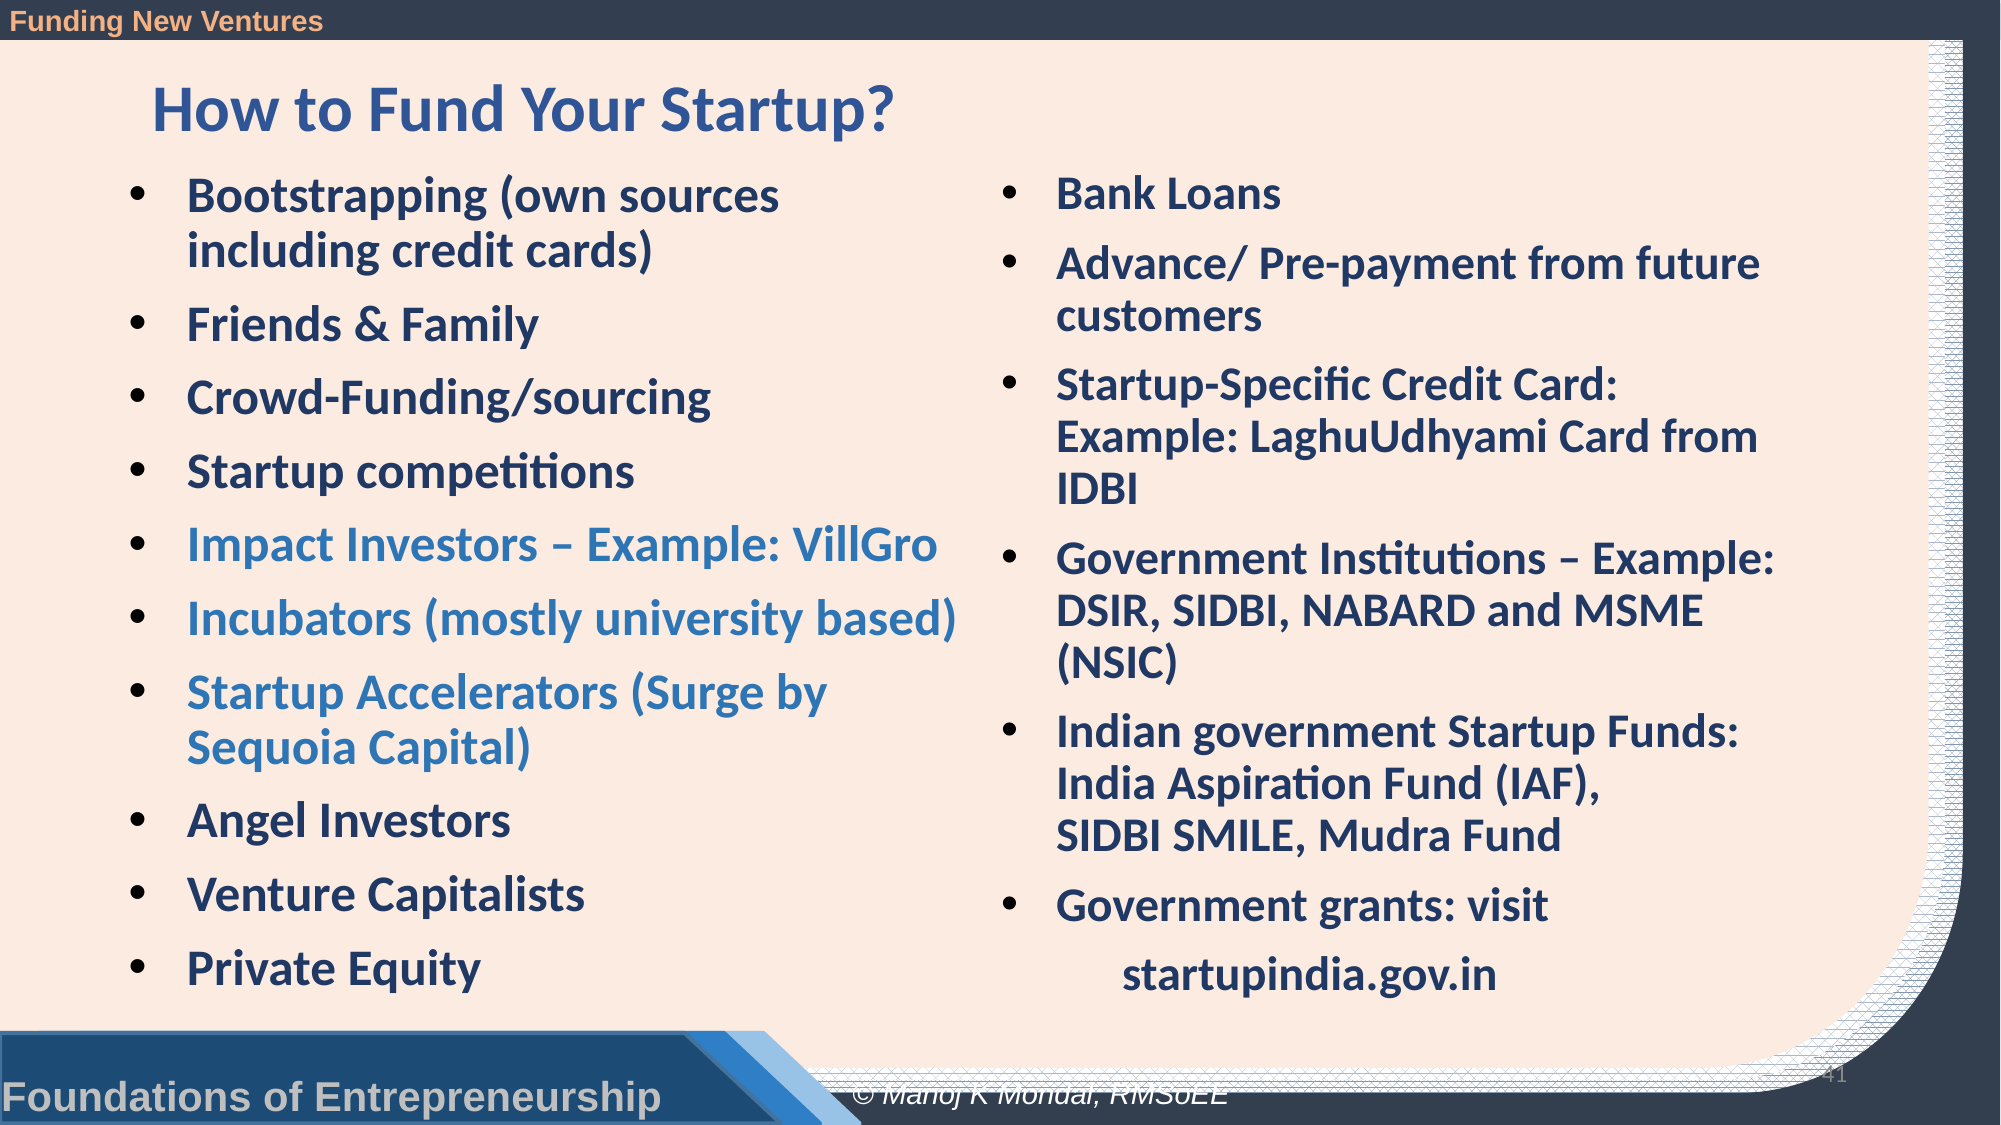

# How to Fund Your Startup?
Bank Loans
Advance/ Pre-payment from future customers
Startup-Specific Credit Card: Example: LaghuUdhyami Card from IDBI
Government Institutions – Example: DSIR, SIDBI, NABARD and MSME (NSIC)
Indian government Startup Funds: India Aspiration Fund (IAF),
SIDBI SMILE, Mudra Fund
Government grants: visit
           startupindia.gov.in

Bootstrapping (own sources including credit cards)
Friends & Family
Crowd-Funding/sourcing
Startup competitions
Impact Investors – Example: VillGro
Incubators (mostly university based)
Startup Accelerators (Surge by Sequoia Capital)
Angel Investors
Venture Capitalists
Private Equity

41